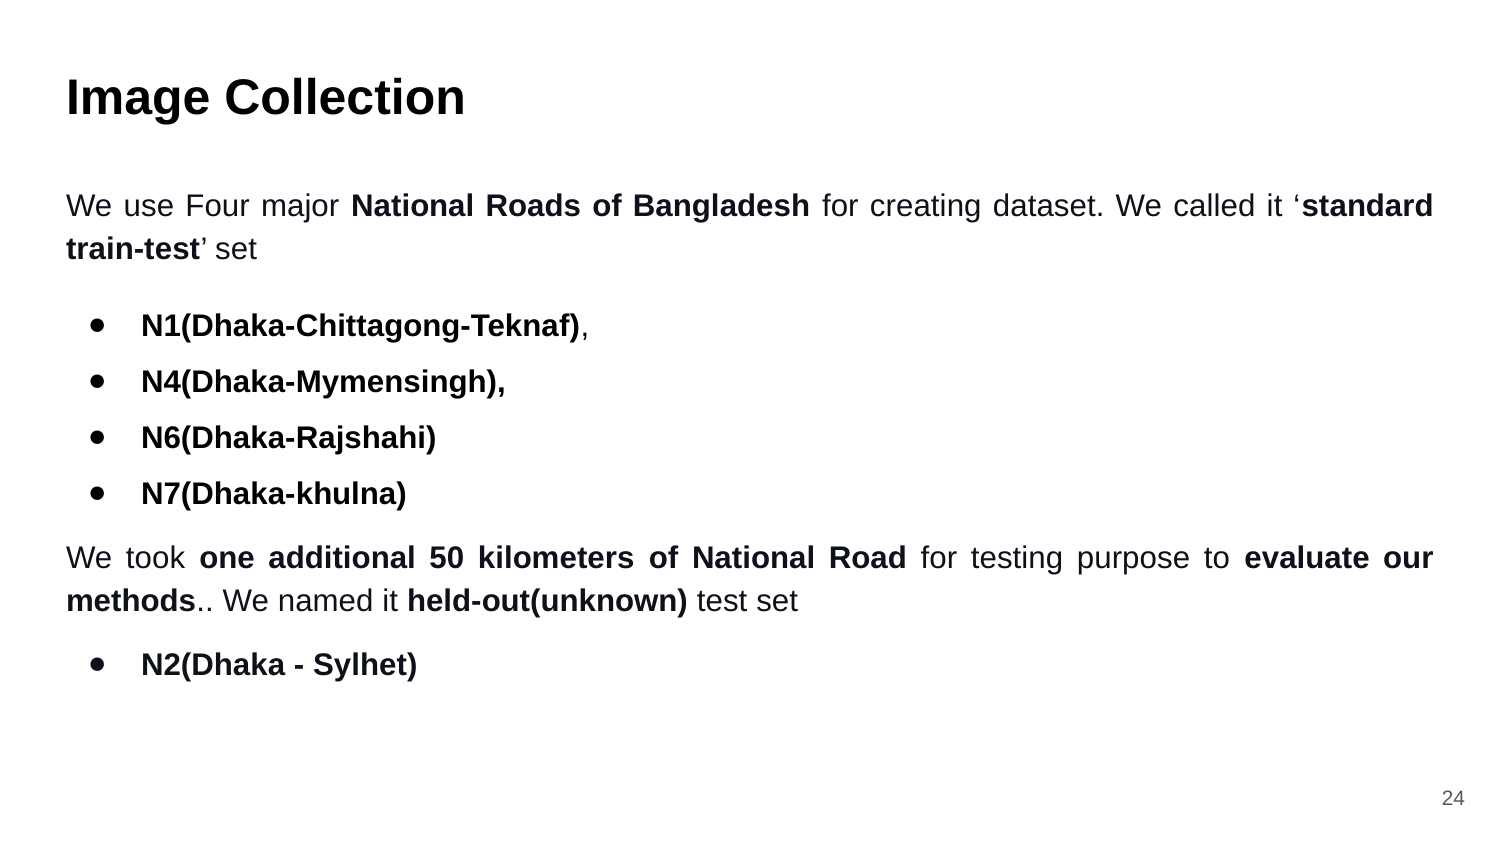

# Image Collection
We use Four major National Roads of Bangladesh for creating dataset. We called it ‘standard train-test’ set
N1(Dhaka-Chittagong-Teknaf),
N4(Dhaka-Mymensingh),
N6(Dhaka-Rajshahi)
N7(Dhaka-khulna)
We took one additional 50 kilometers of National Road for testing purpose to evaluate our methods.. We named it held-out(unknown) test set
N2(Dhaka - Sylhet)

24